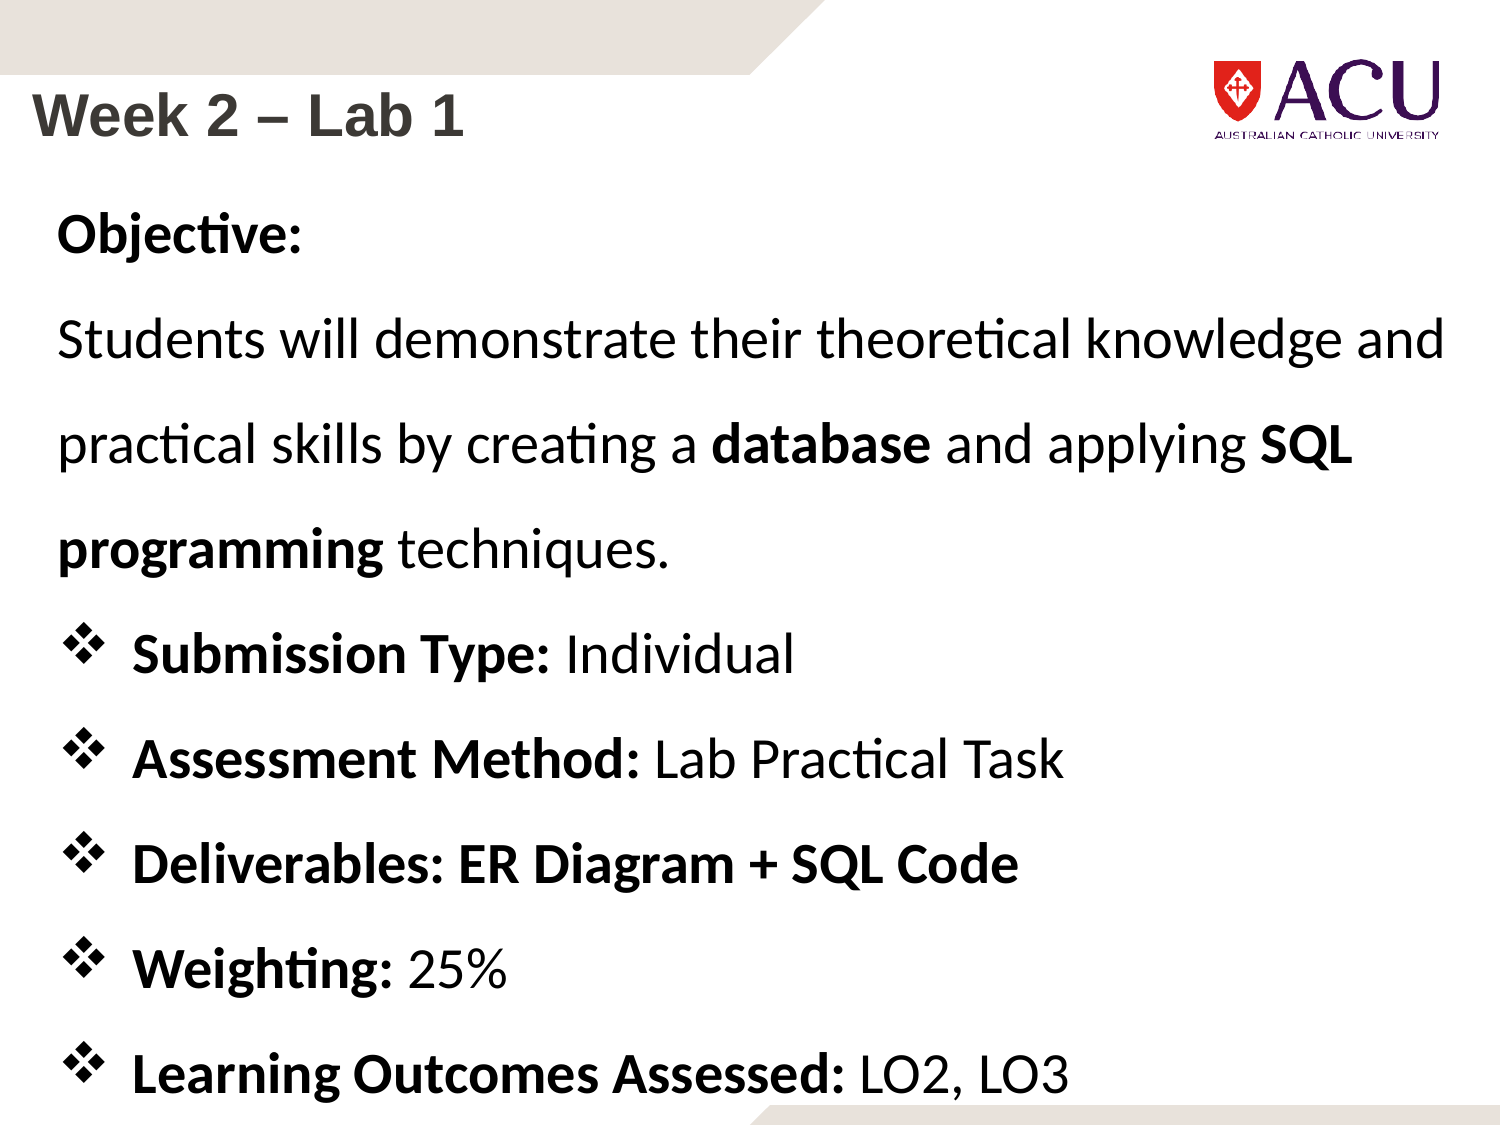

# Week 2 – Lab 1
Objective:
Students will demonstrate their theoretical knowledge and practical skills by creating a database and applying SQL programming techniques.
Submission Type: Individual
Assessment Method: Lab Practical Task
Deliverables: ER Diagram + SQL Code
Weighting: 25%
Learning Outcomes Assessed: LO2, LO3
2 |	Faculty of Business and Law | Peter Faber Business School